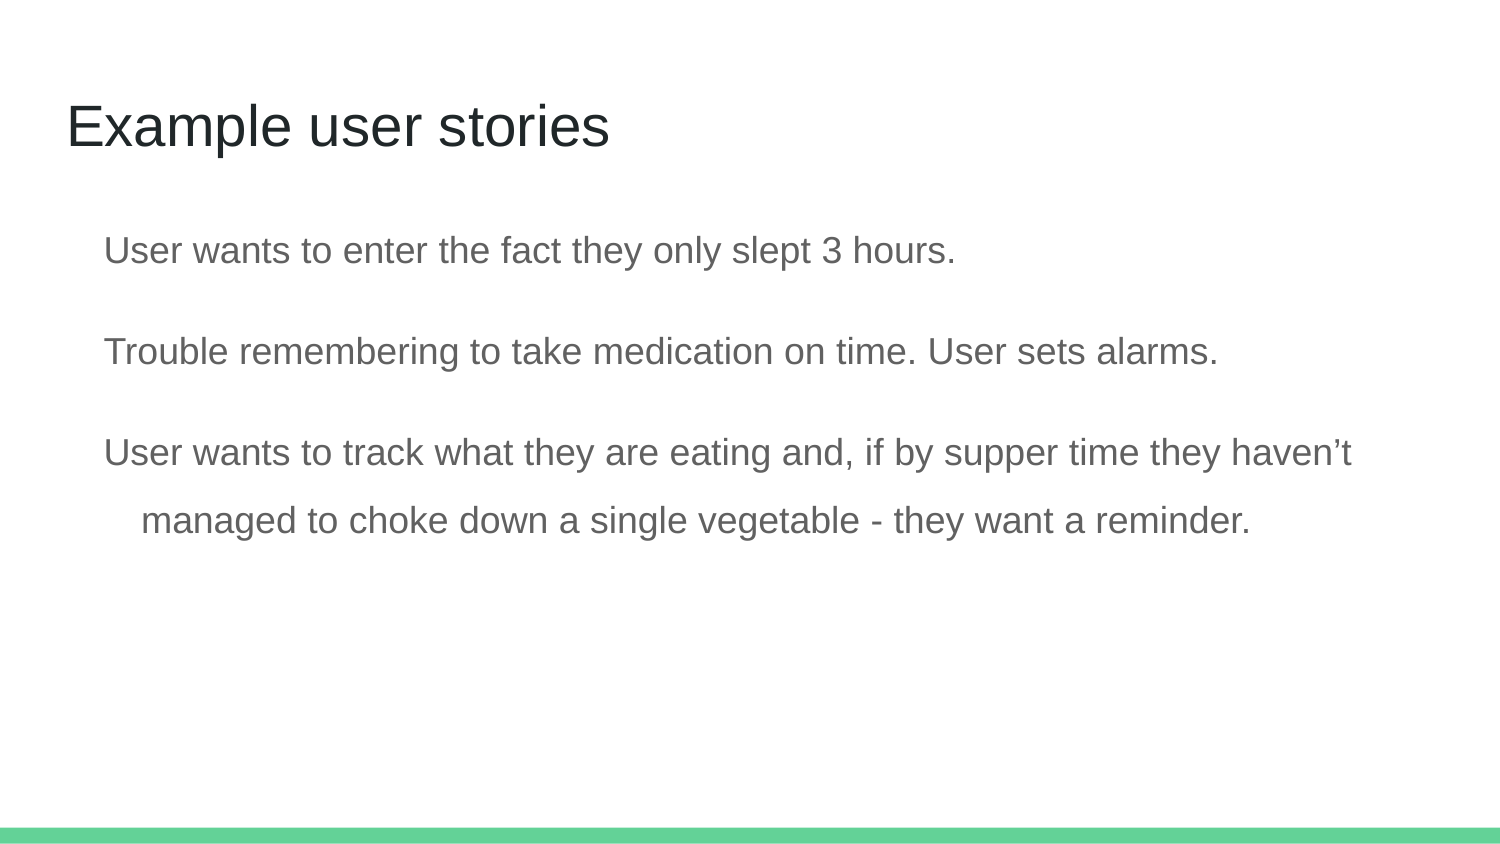

# Example user stories
User wants to enter the fact they only slept 3 hours.
Trouble remembering to take medication on time. User sets alarms.
User wants to track what they are eating and, if by supper time they haven’t managed to choke down a single vegetable - they want a reminder.